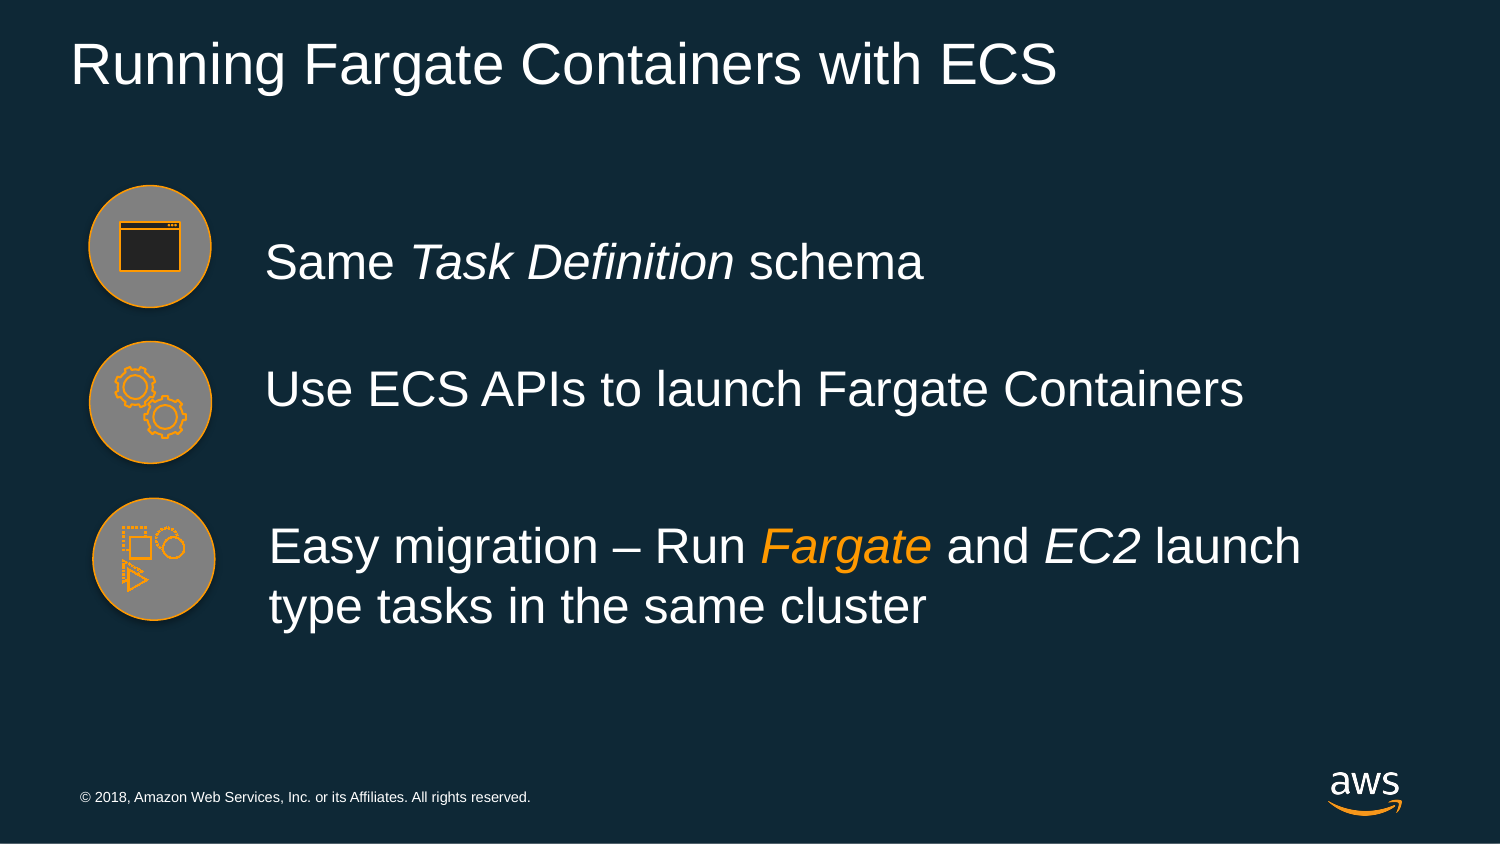

# Running Fargate Containers with ECS

Same Task Definition schema

Use ECS APIs to launch Fargate Containers

Easy migration – Run Fargate and EC2 launch type tasks in the same cluster